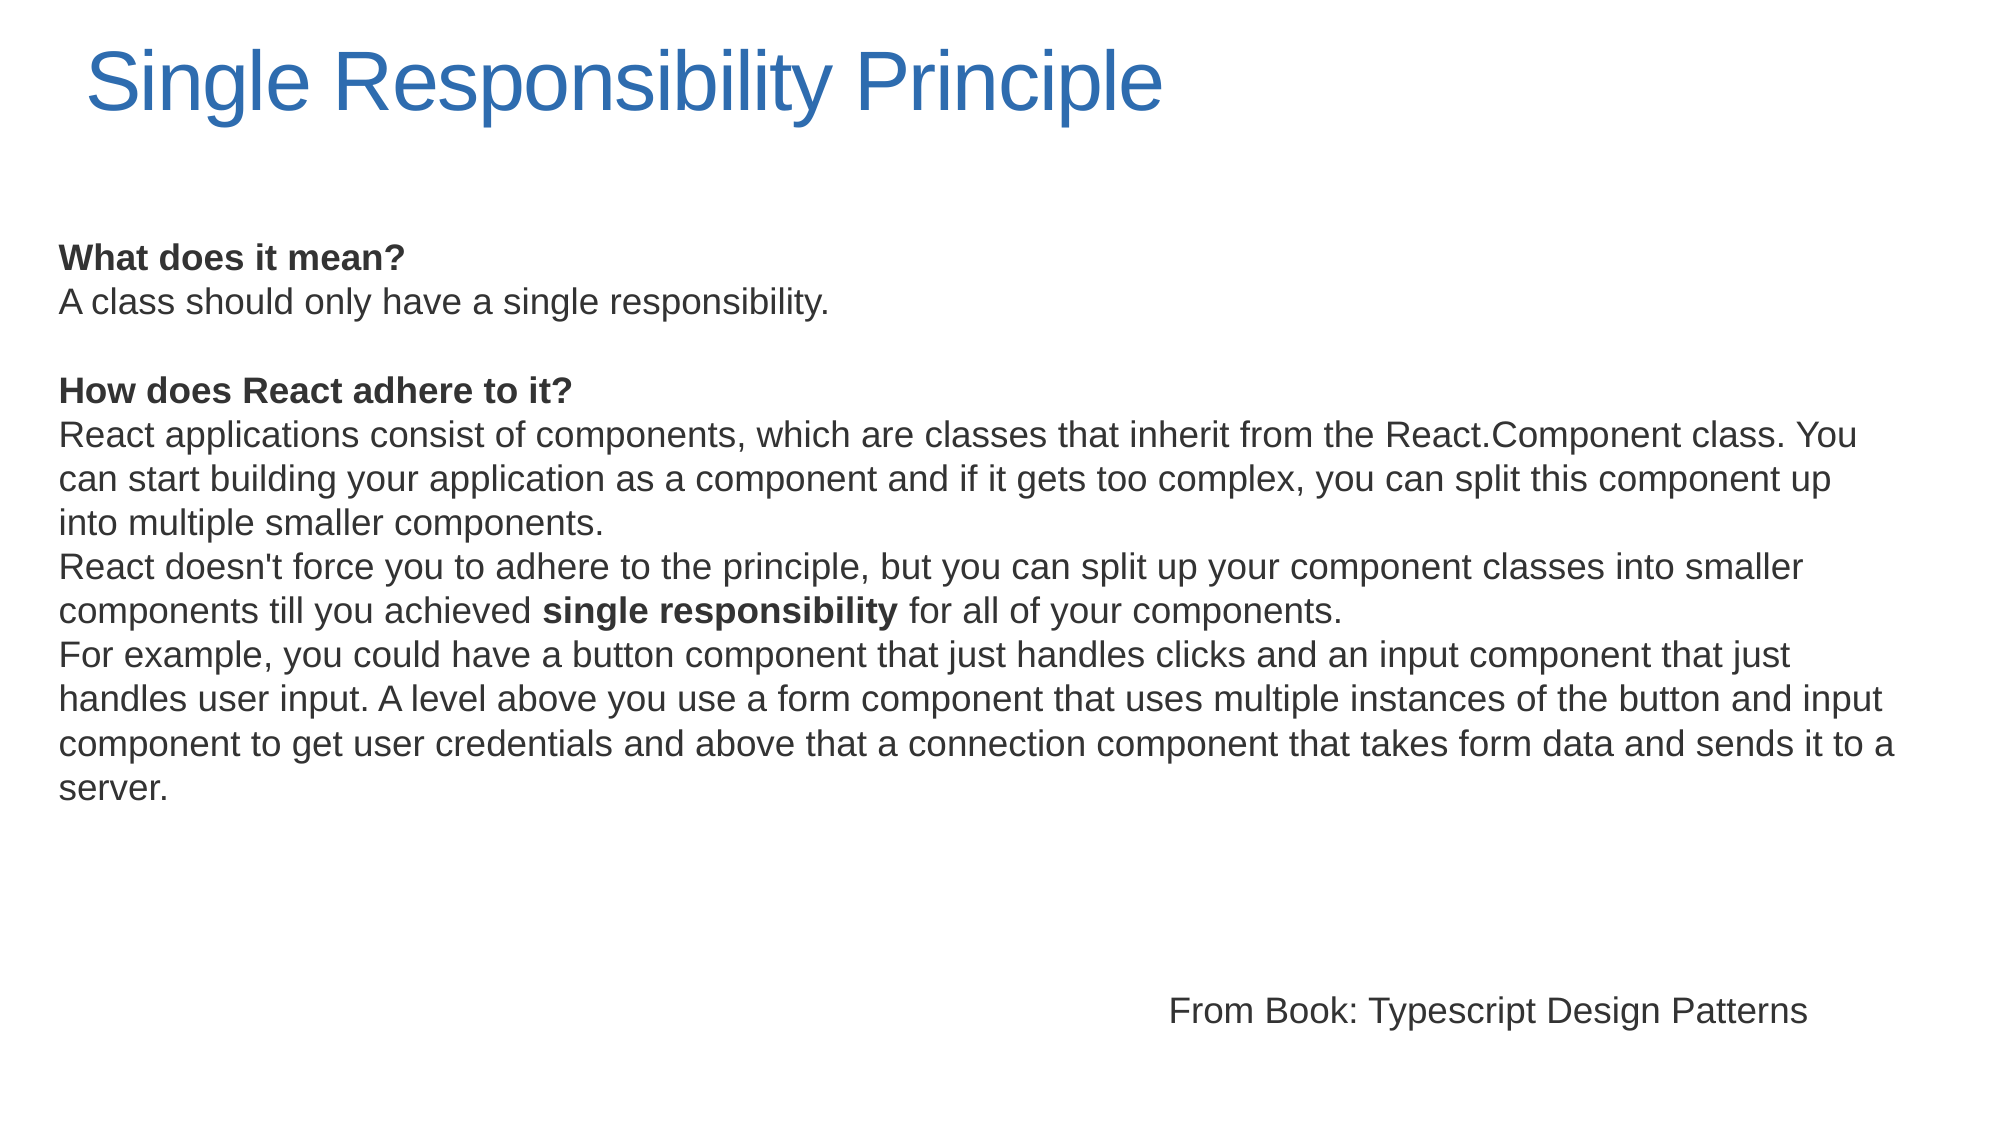

# Single Responsibility Principle
What does it mean?
A class should only have a single responsibility.

How does React adhere to it?
React applications consist of components, which are classes that inherit from the React.Component class. You can start building your application as a component and if it gets too complex, you can split this component up into multiple smaller components.
React doesn't force you to adhere to the principle, but you can split up your component classes into smaller components till you achieved single responsibility for all of your components.
For example, you could have a button component that just handles clicks and an input component that just handles user input. A level above you use a form component that uses multiple instances of the button and input component to get user credentials and above that a connection component that takes form data and sends it to a server.
From Book: Typescript Design Patterns